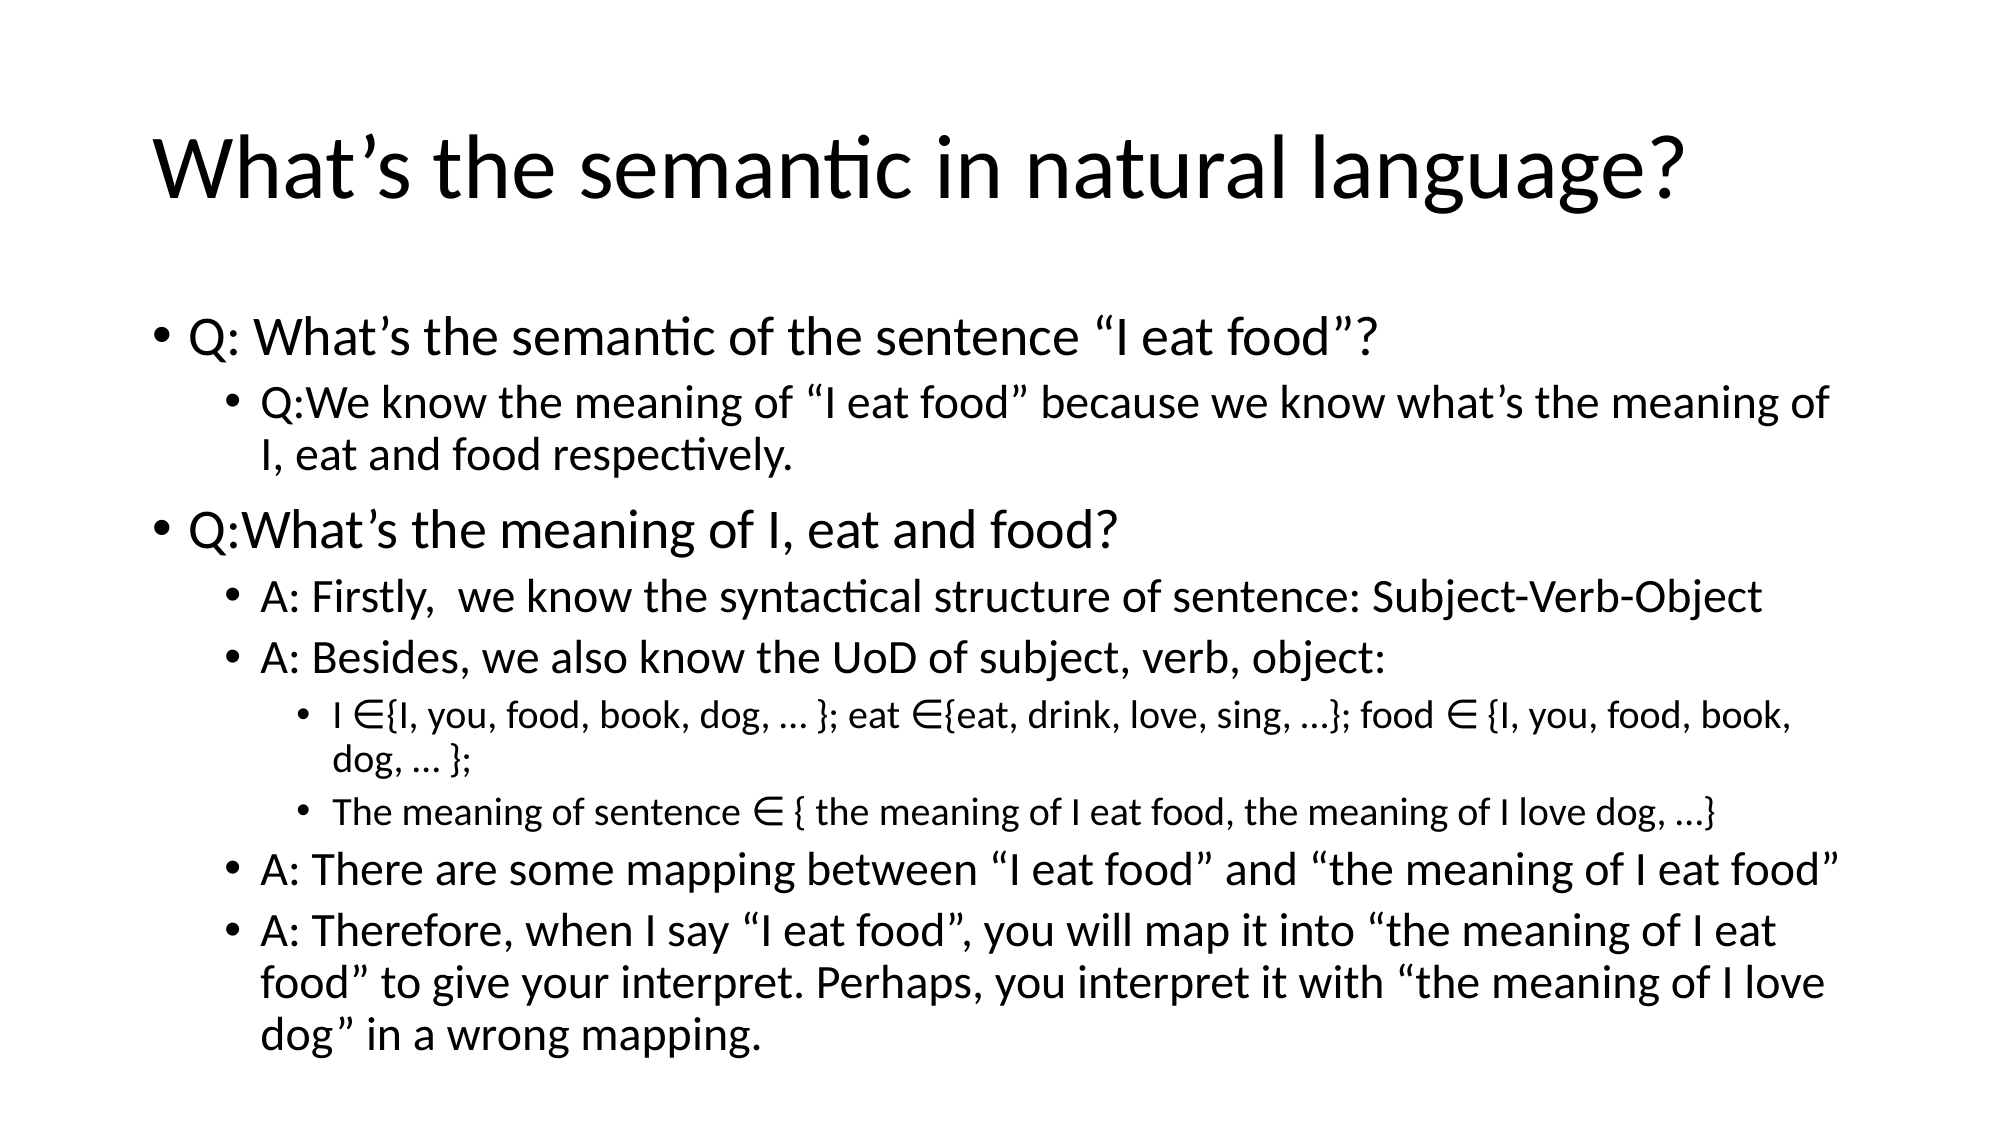

# What’s the semantic in natural language?
Q: What’s the semantic of the sentence “I eat food”?
Q:We know the meaning of “I eat food” because we know what’s the meaning of I, eat and food respectively.
Q:What’s the meaning of I, eat and food?
A: Firstly,  we know the syntactical structure of sentence: Subject-Verb-Object
A: Besides, we also know the UoD of subject, verb, object:
I ∈{I, you, food, book, dog, … }; eat ∈{eat, drink, love, sing, …}; food ∈ {I, you, food, book, dog, … };
The meaning of sentence ∈ { the meaning of I eat food, the meaning of I love dog, …}
A: There are some mapping between “I eat food” and “the meaning of I eat food”
A: Therefore, when I say “I eat food”, you will map it into “the meaning of I eat food” to give your interpret. Perhaps, you interpret it with “the meaning of I love dog” in a wrong mapping.